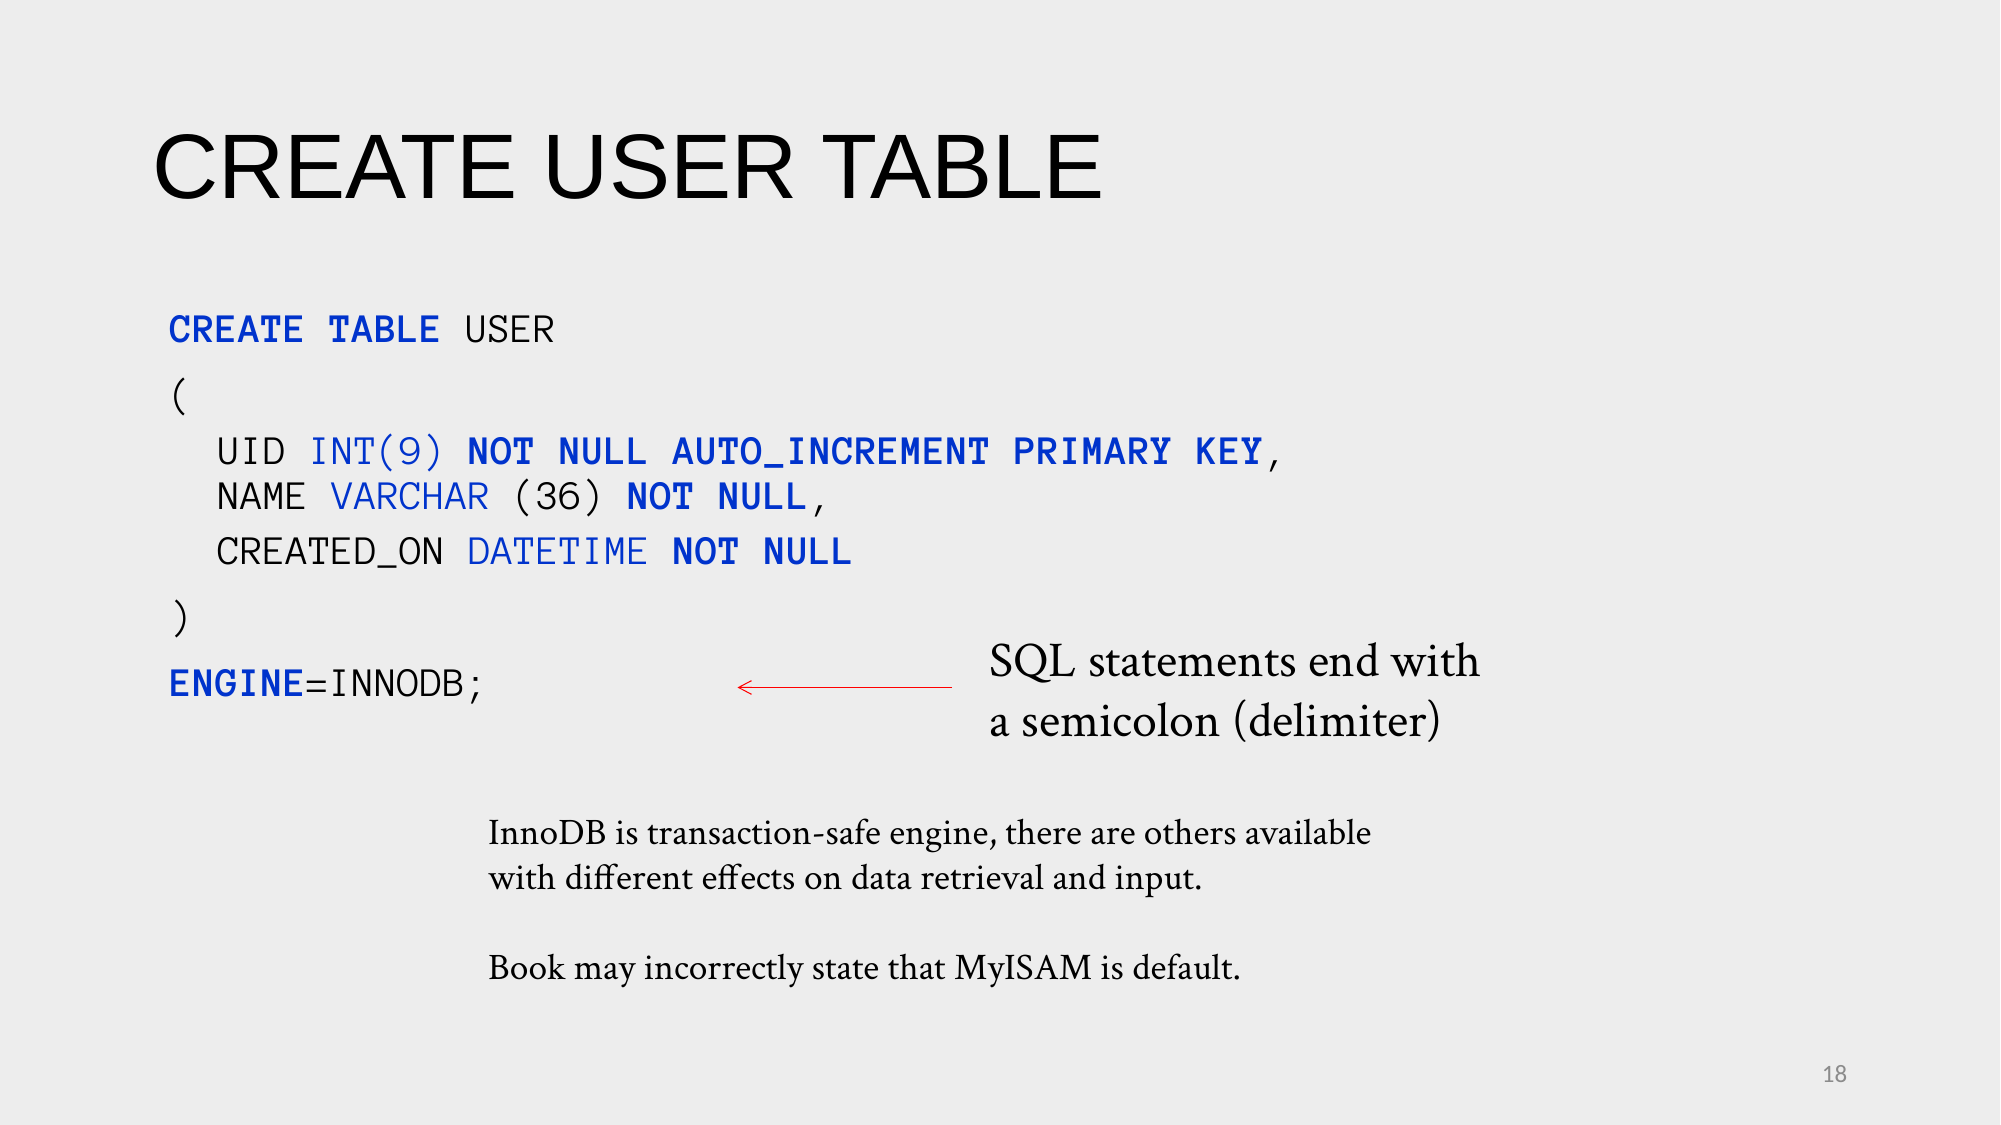

# CREATE USER TABLE
CREATE TABLE USER
(
UID INT(9) NOT NULL AUTO_INCREMENT PRIMARY KEY,
NAME VARCHAR (36) NOT NULL,
CREATED_ON DATETIME NOT NULL
)
ENGINE=INNODB;
SQL statements end with a semicolon (delimiter)
InnoDB is transaction-safe engine, there are others available
with different effects on data retrieval and input.

Book may incorrectly state that MyISAM is default.
18